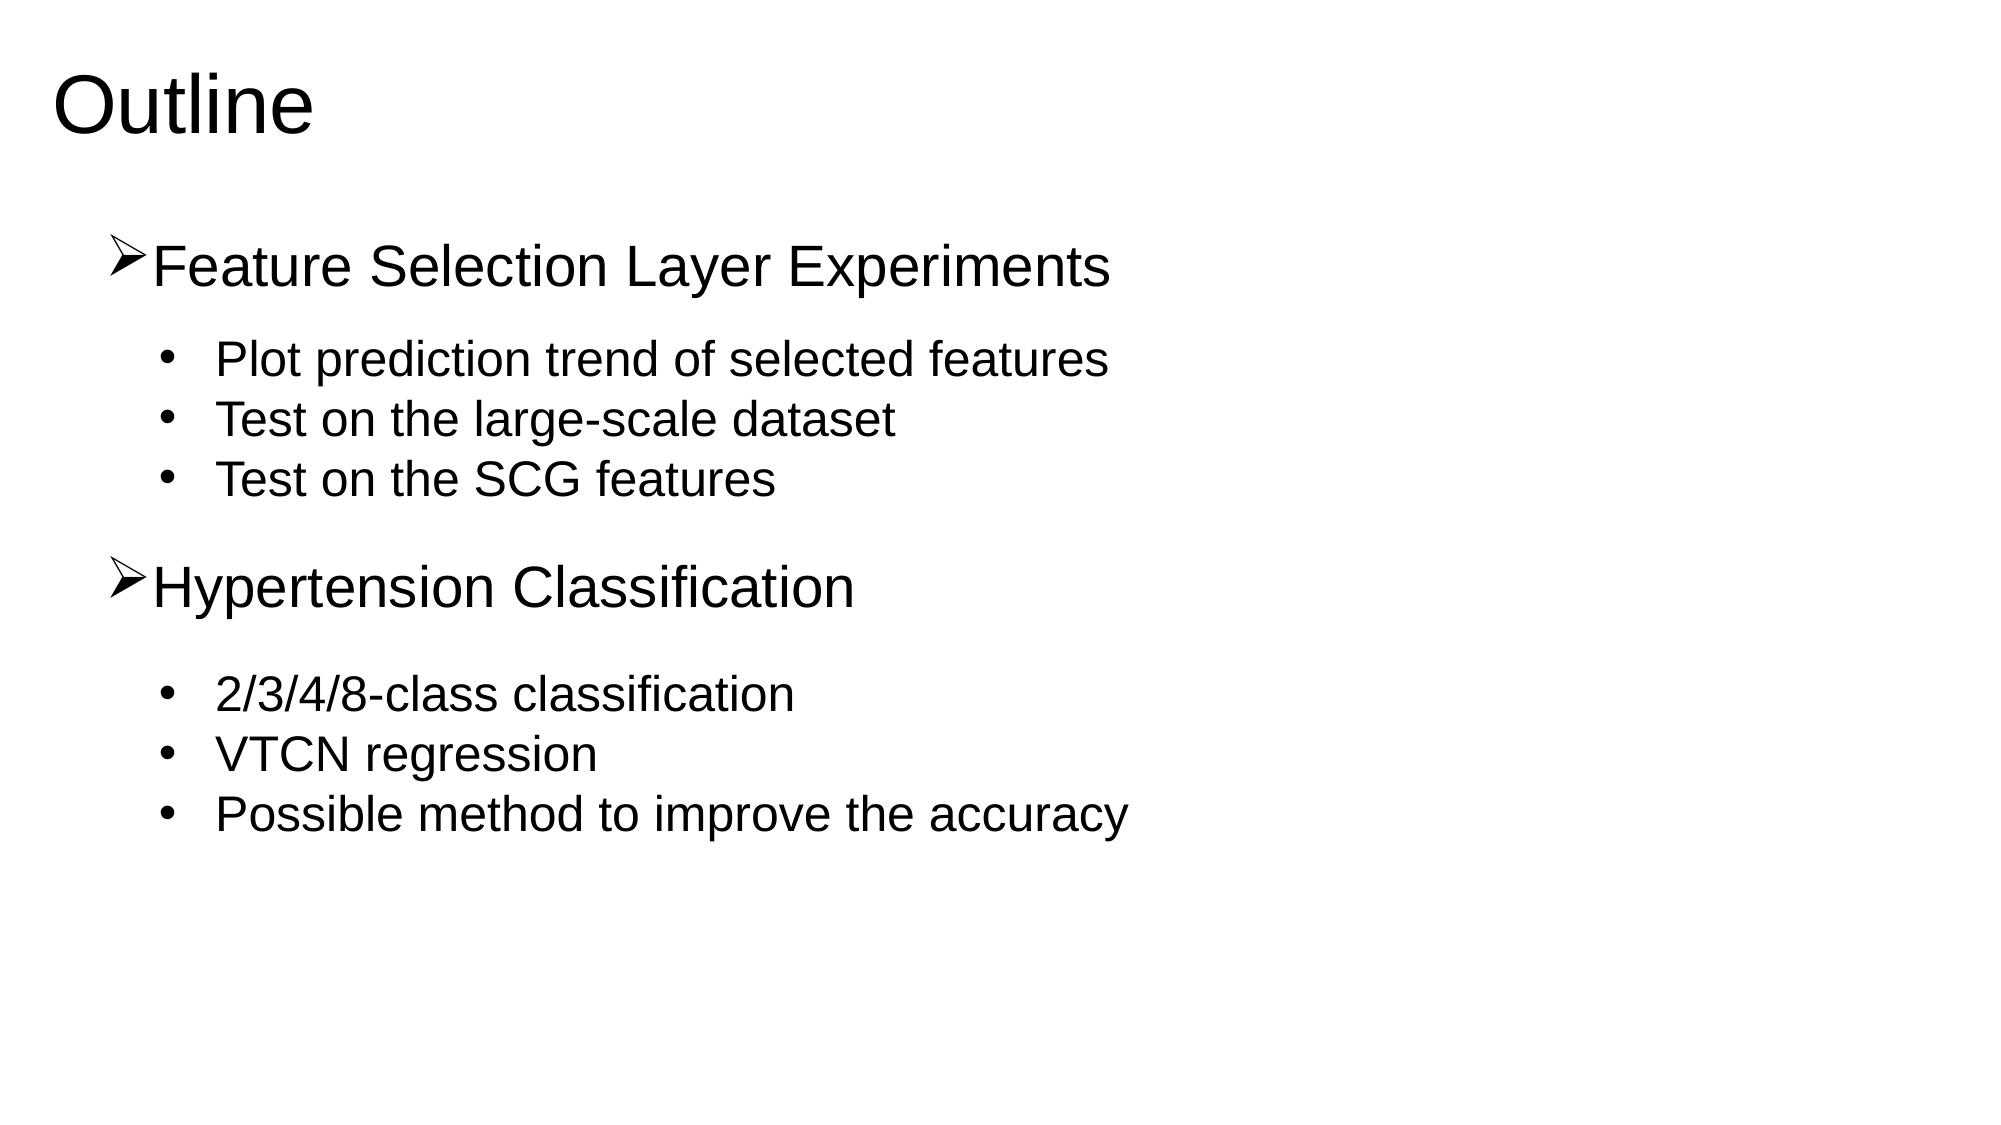

Outline
Feature Selection Layer Experiments
Plot prediction trend of selected features
Test on the large-scale dataset
Test on the SCG features
Hypertension Classification
2/3/4/8-class classification
VTCN regression
Possible method to improve the accuracy